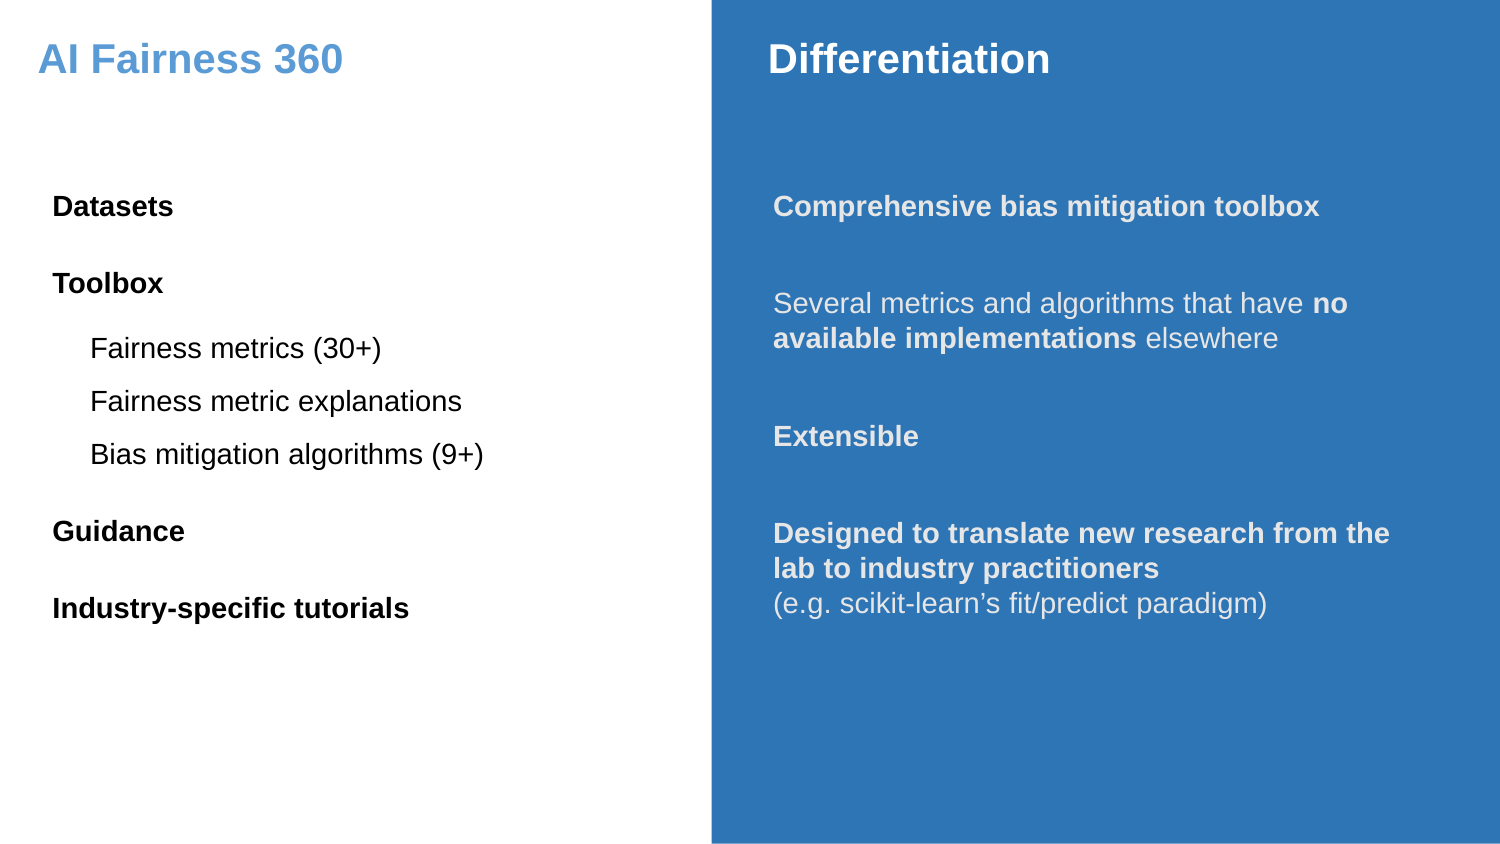

Differentiation
AI Fairness 360
Datasets
Toolbox
Fairness metrics (30+)
Fairness metric explanations
Bias mitigation algorithms (9+)
Guidance
Industry-specific tutorials
Comprehensive bias mitigation toolbox
Several metrics and algorithms that have no available implementations elsewhere
Extensible
Designed to translate new research from the lab to industry practitioners
(e.g. scikit-learn’s fit/predict paradigm)